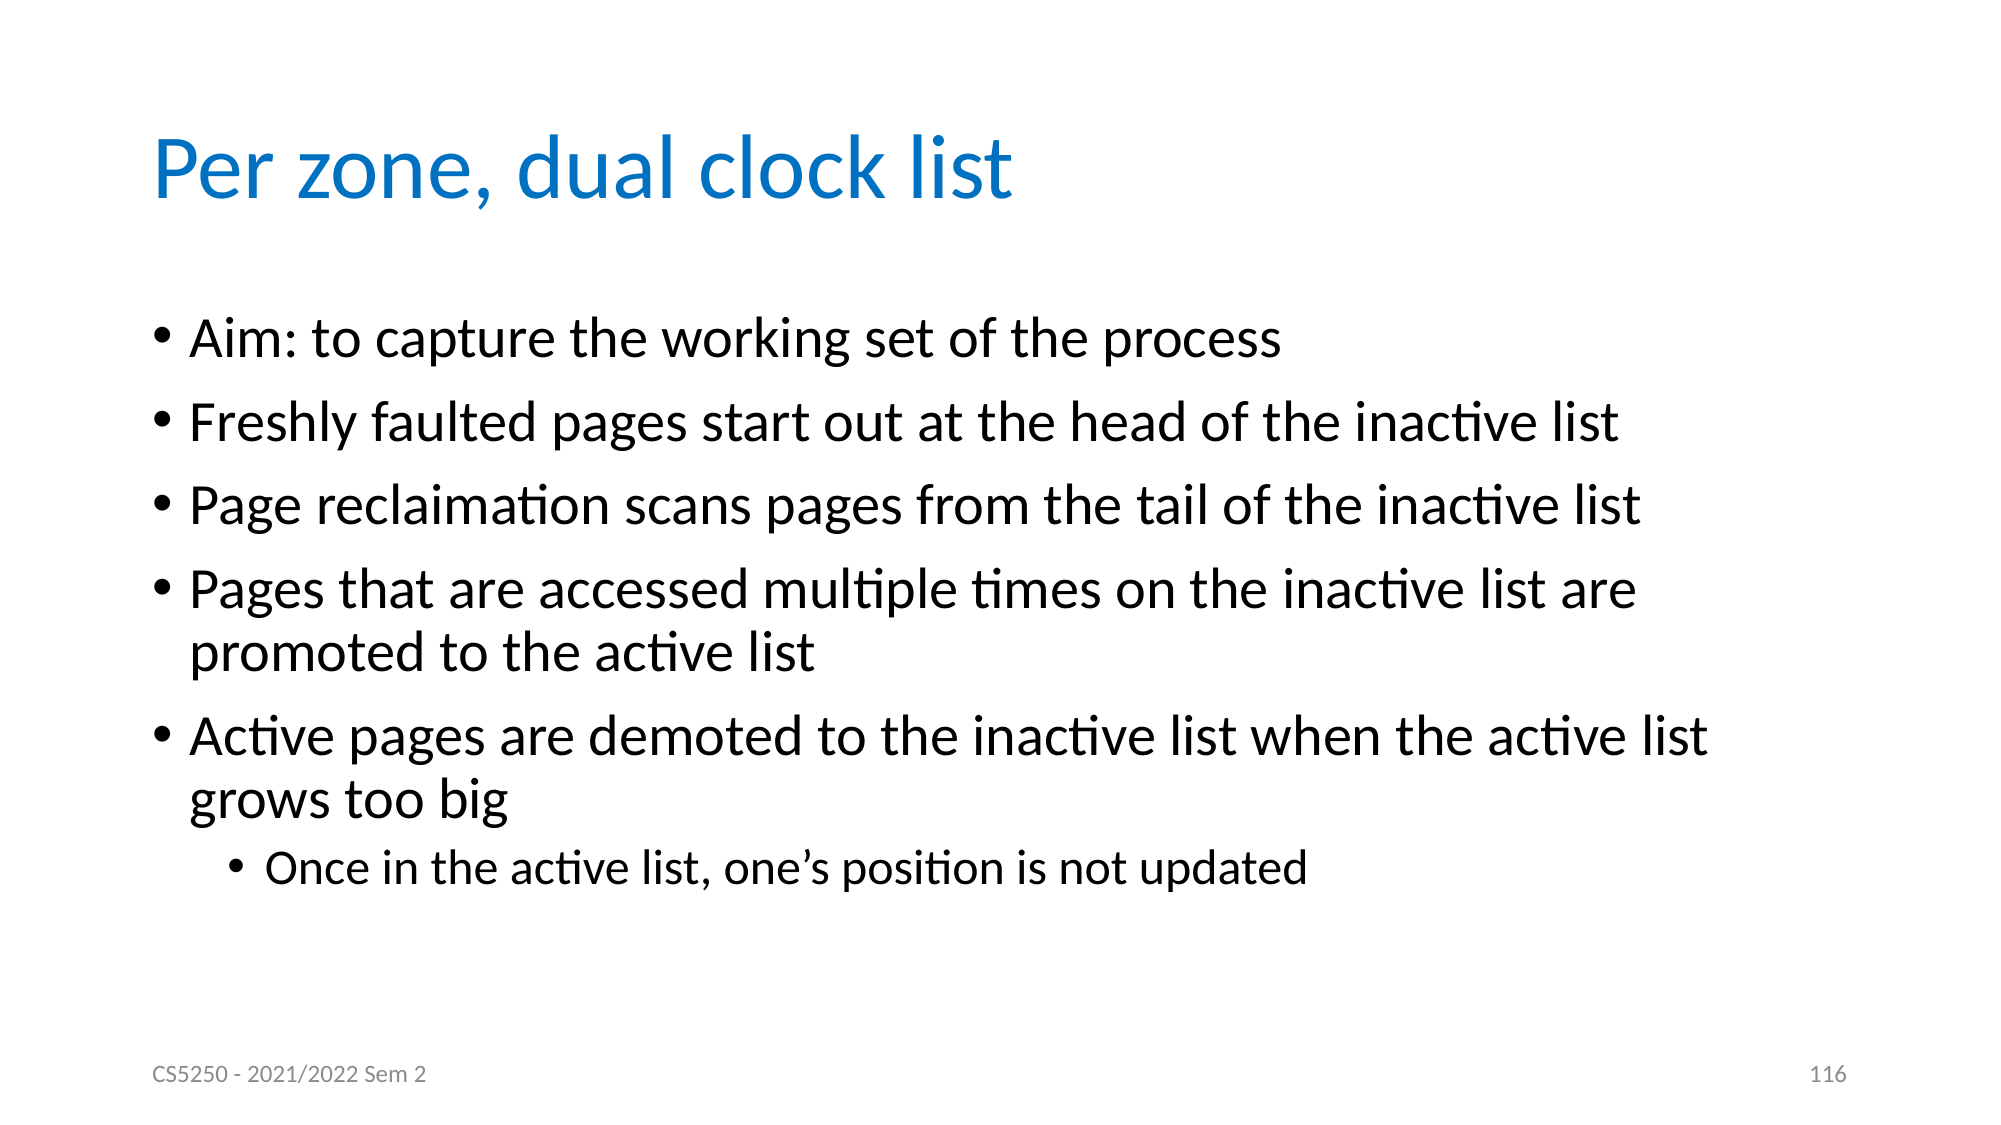

# Per zone, dual clock list
Aim: to capture the working set of the process
Freshly faulted pages start out at the head of the inactive list
Page reclaimation scans pages from the tail of the inactive list
Pages that are accessed multiple times on the inactive list are promoted to the active list
Active pages are demoted to the inactive list when the active list grows too big
Once in the active list, one’s position is not updated

CS5250 - 2021/2022 Sem 2
116